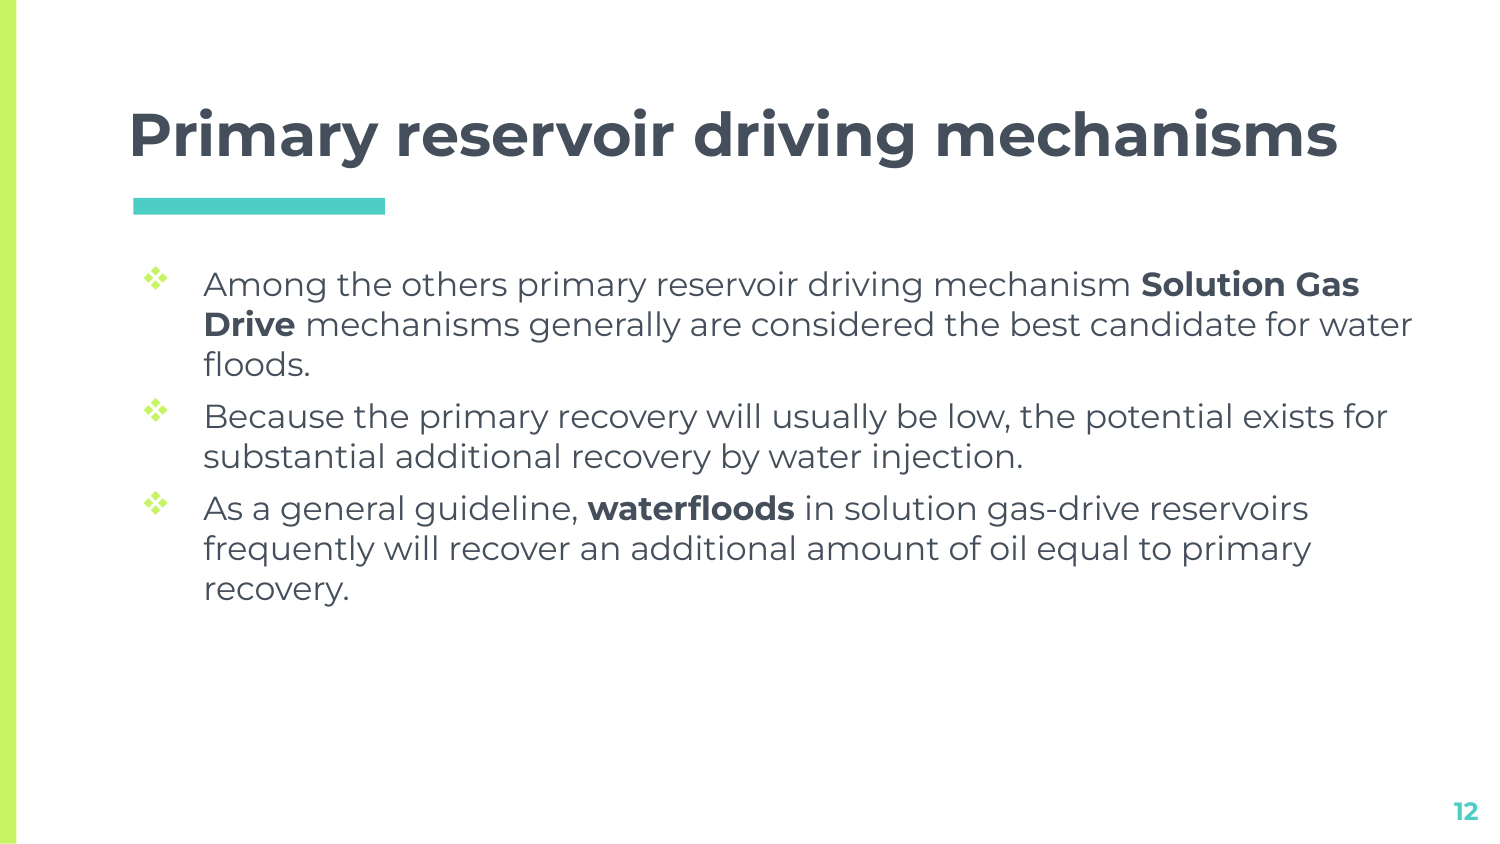

# Primary reservoir driving mechanisms
Among the others primary reservoir driving mechanism Solution Gas Drive mechanisms generally are considered the best candidate for water floods.
Because the primary recovery will usually be low, the potential exists for substantial additional recovery by water injection.
As a general guideline, waterfloods in solution gas-drive reservoirs frequently will recover an additional amount of oil equal to primary recovery.
12